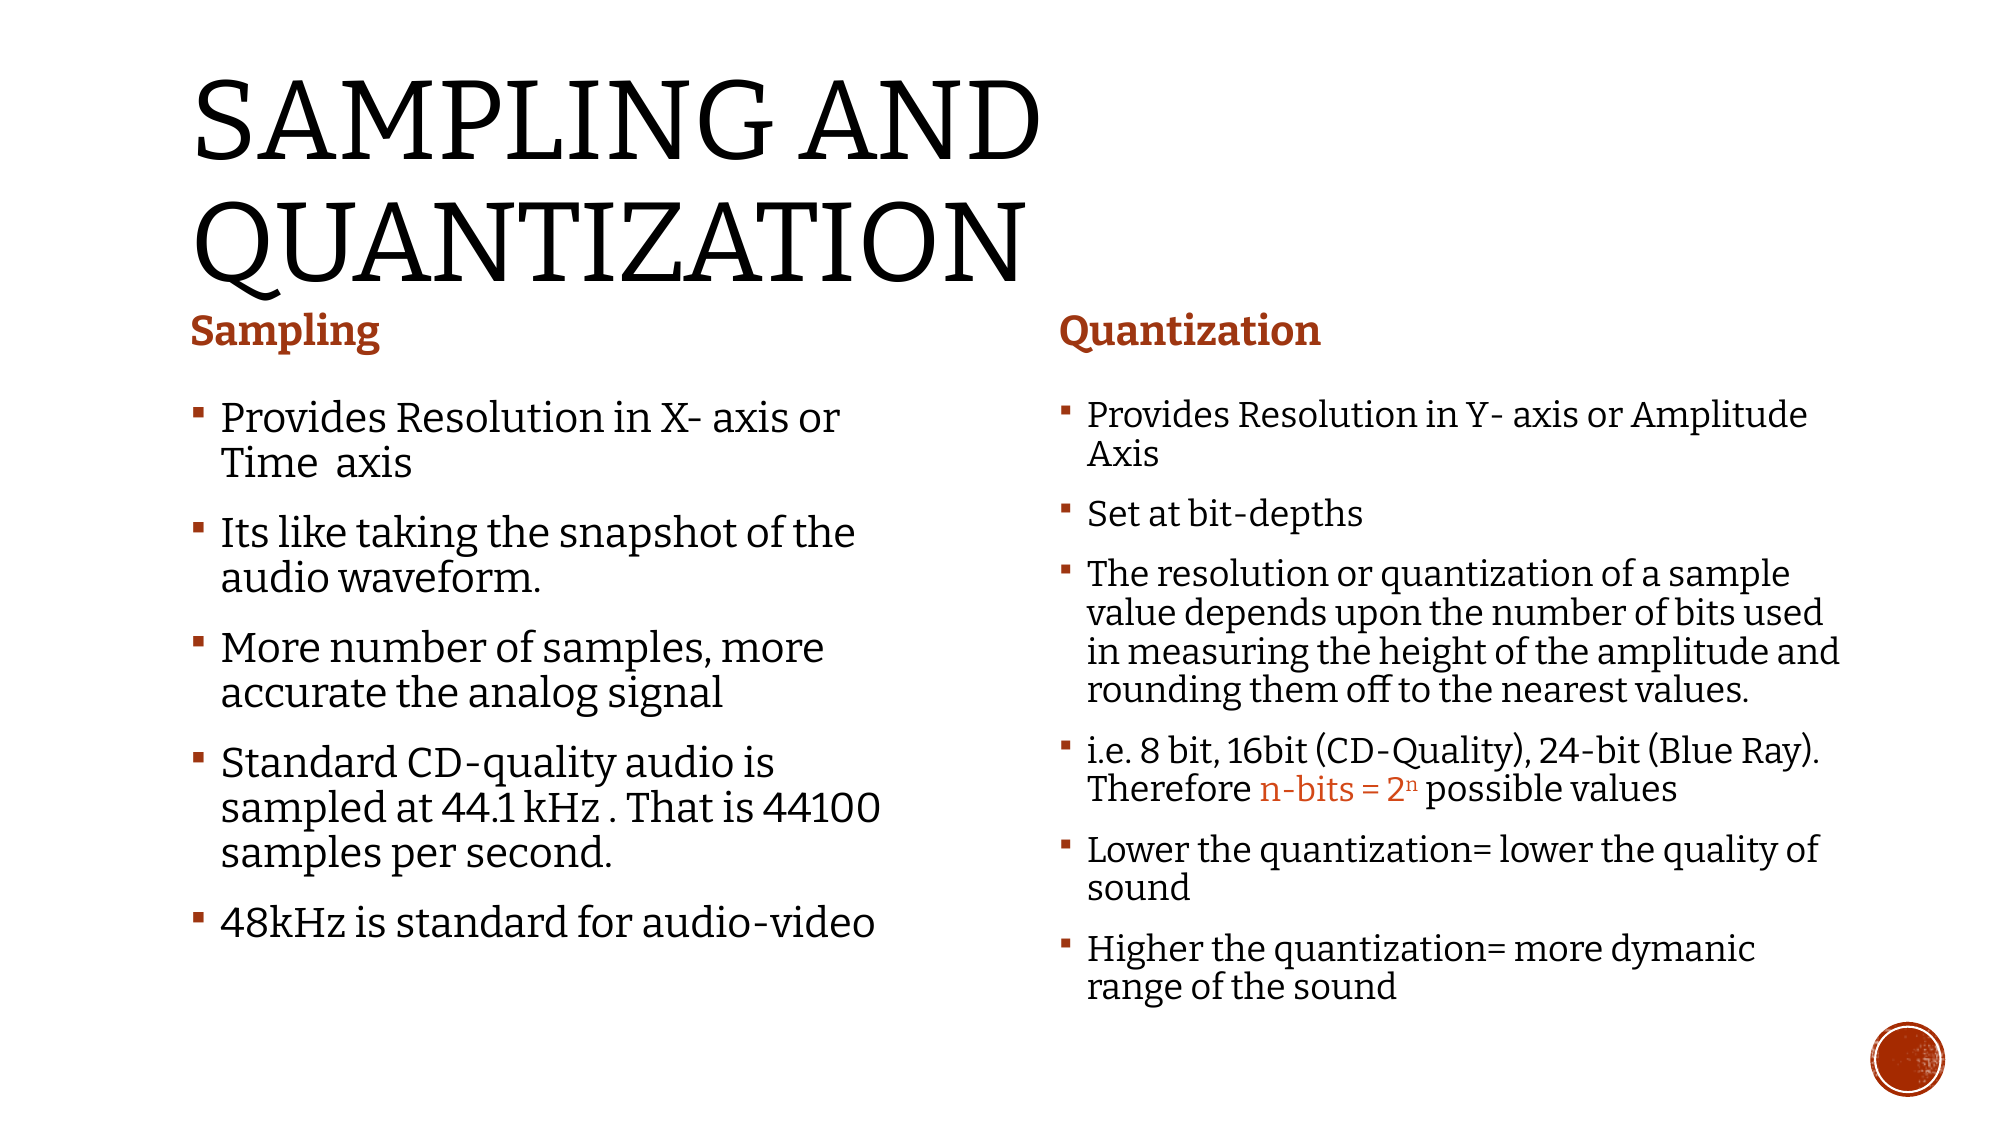

# Sampling and Quantization
Sampling
Quantization
Provides Resolution in X- axis or Time  axis
Its like taking the snapshot of the audio waveform.
More number of samples, more accurate the analog signal
Standard CD-quality audio is sampled at 44.1 kHz . That is 44100 samples per second.
48kHz is standard for audio-video

Provides Resolution in Y- axis or Amplitude Axis
Set at bit-depths
The resolution or quantization of a sample value depends upon the number of bits used in measuring the height of the amplitude and rounding them off to the nearest values.
i.e. 8 bit, 16bit (CD-Quality), 24-bit (Blue Ray). Therefore n-bits = 2n possible values
Lower the quantization= lower the quality of sound
Higher the quantization= more dymanic range of the sound